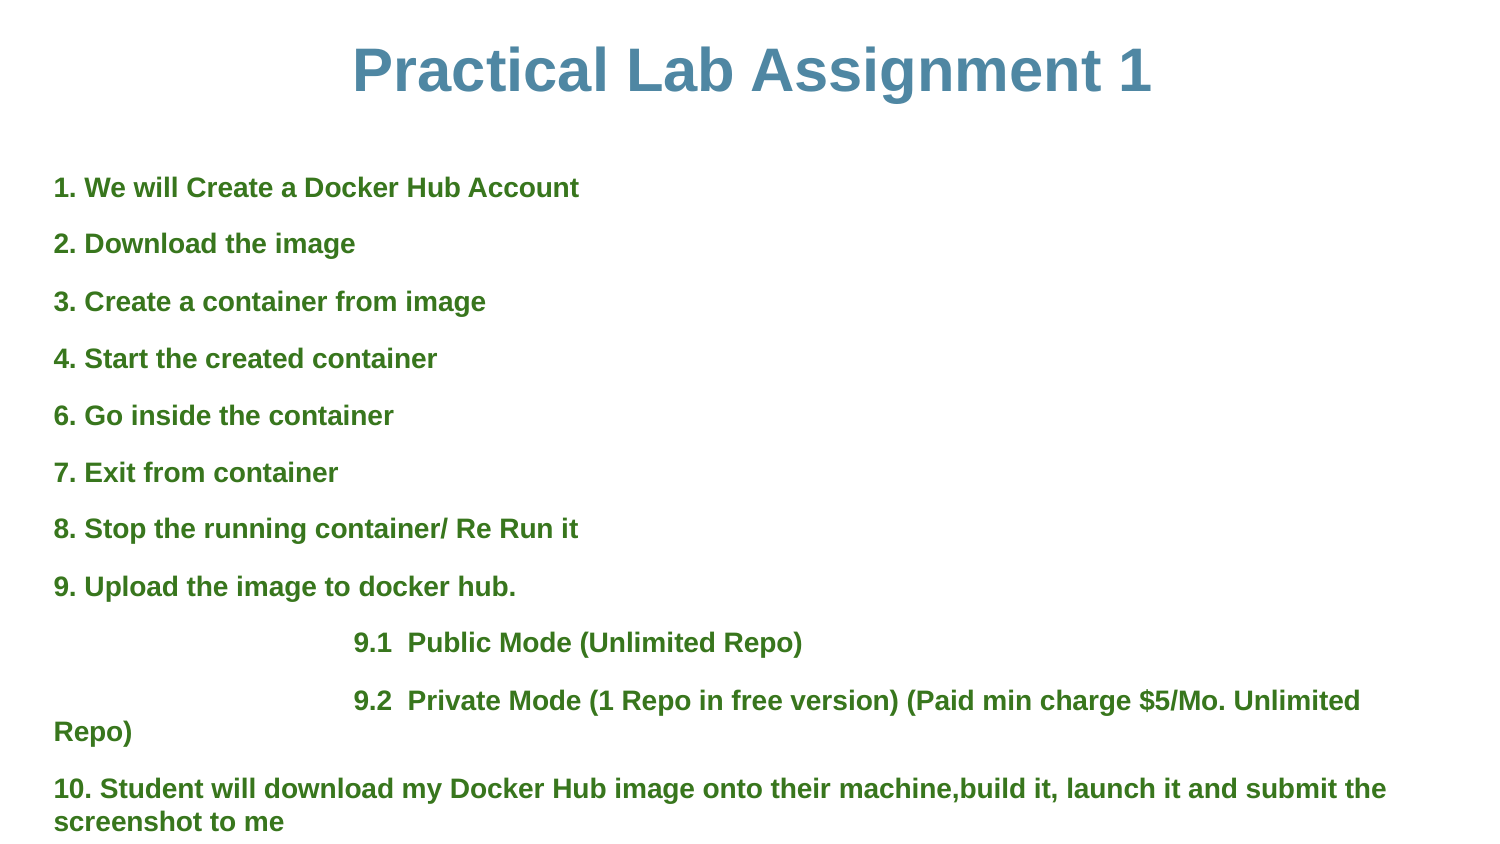

Practical Lab Assignment 1
1. We will Create a Docker Hub Account
2. Download the image
3. Create a container from image
4. Start the created container
6. Go inside the container
7. Exit from container
8. Stop the running container/ Re Run it
9. Upload the image to docker hub.
		9.1  Public Mode (Unlimited Repo)
		9.2  Private Mode (1 Repo in free version) (Paid min charge $5/Mo. Unlimited Repo)
10. Student will download my Docker Hub image onto their machine,build it, launch it and submit the screenshot to me